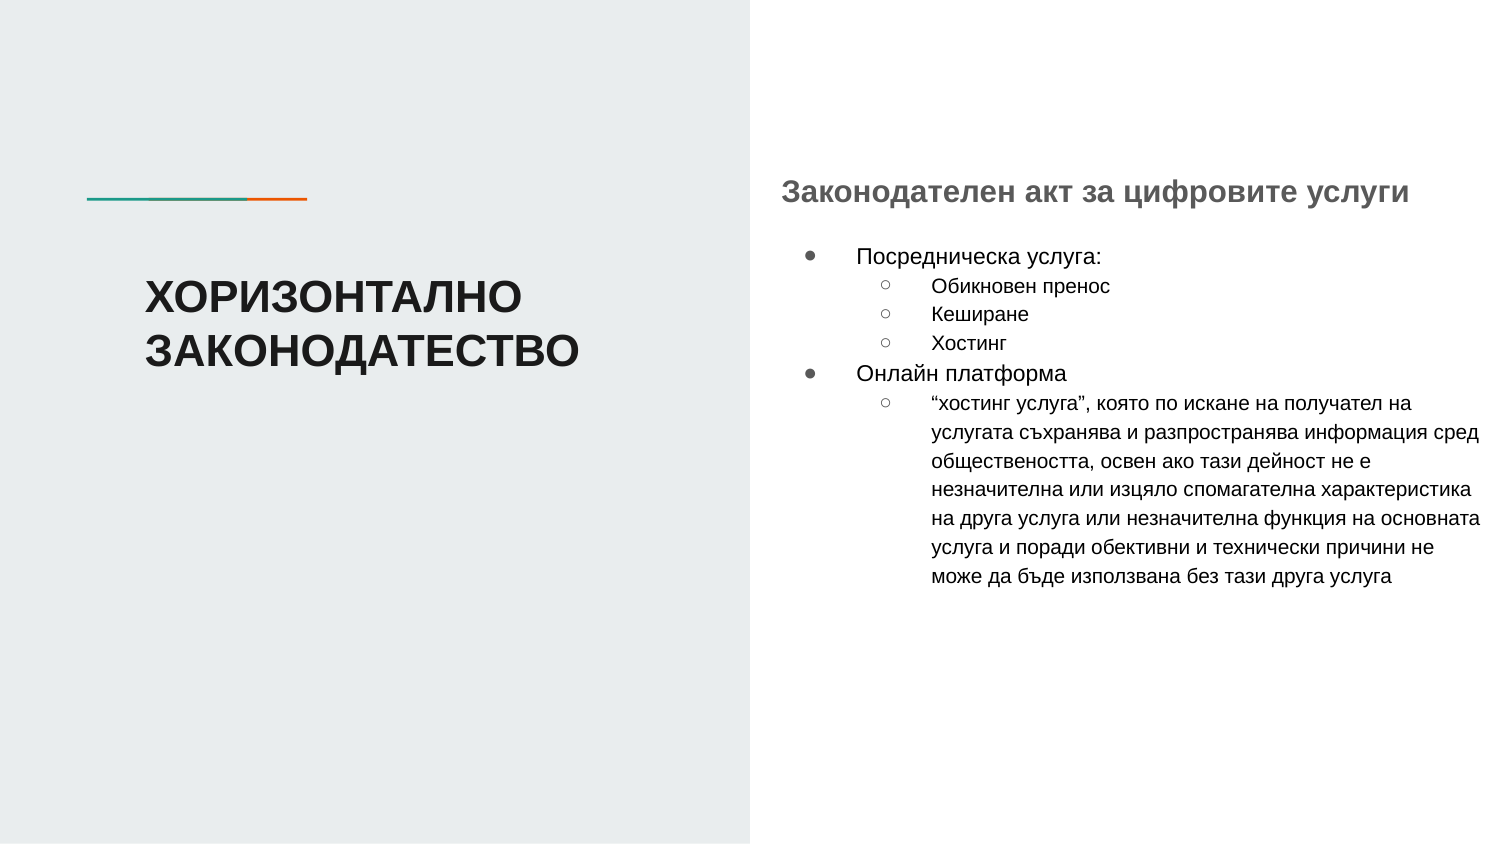

Законодателен акт за цифровите услуги

Посредническа услуга:
Обикновен пренос
Кеширане
Хостинг
Онлайн платформа
“хостинг услуга”, която по искане на получател на услугата съхранява и разпространява информация сред обществеността, освен ако тази дейност не е незначителна или изцяло спомагателна характеристика на друга услуга или незначителна функция на основната услуга и поради обективни и технически причини не може да бъде използвана без тази друга услуга

# ХОРИЗОНТАЛНО
ЗАКОНОДАТЕСТВО